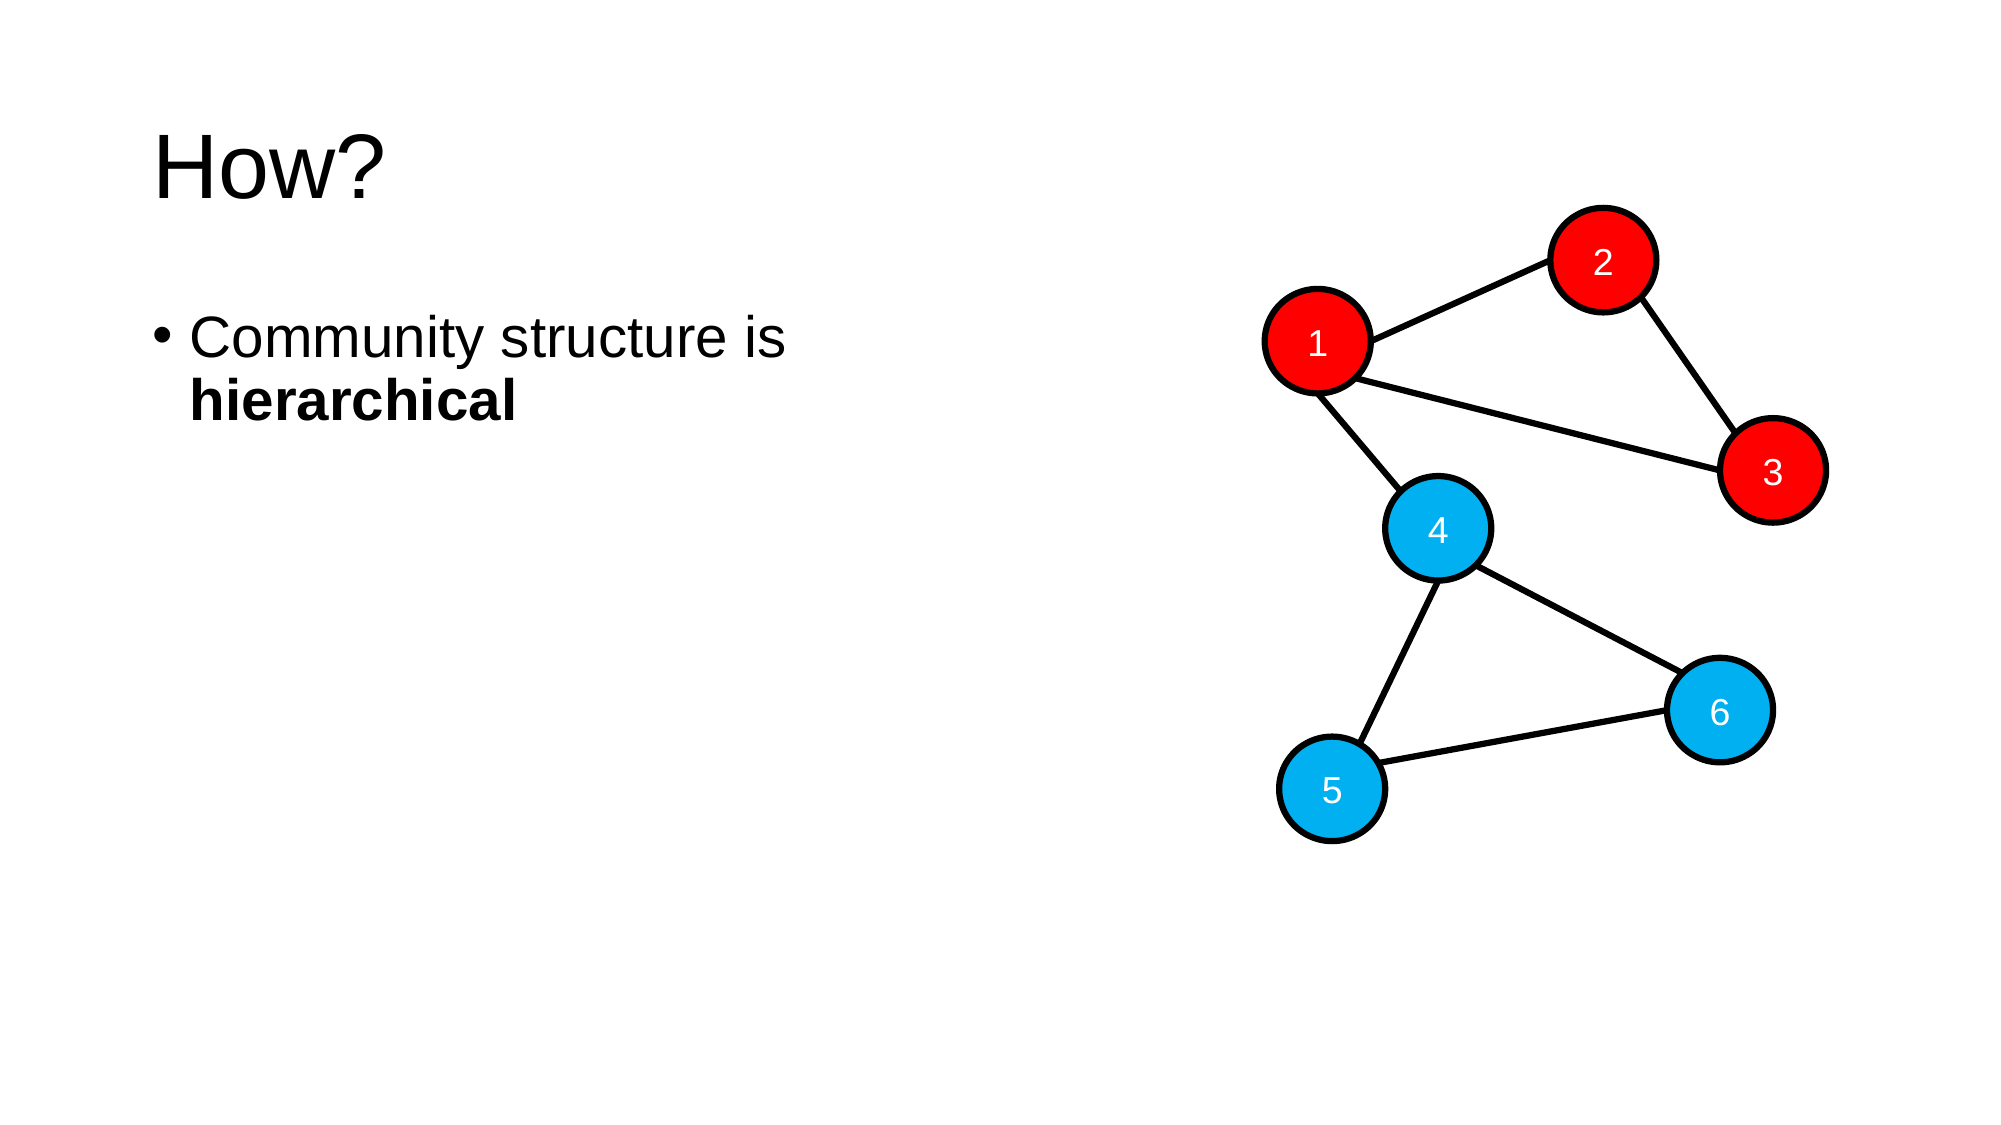

# How?
2
1
Community structure is hierarchical
3
4
6
5